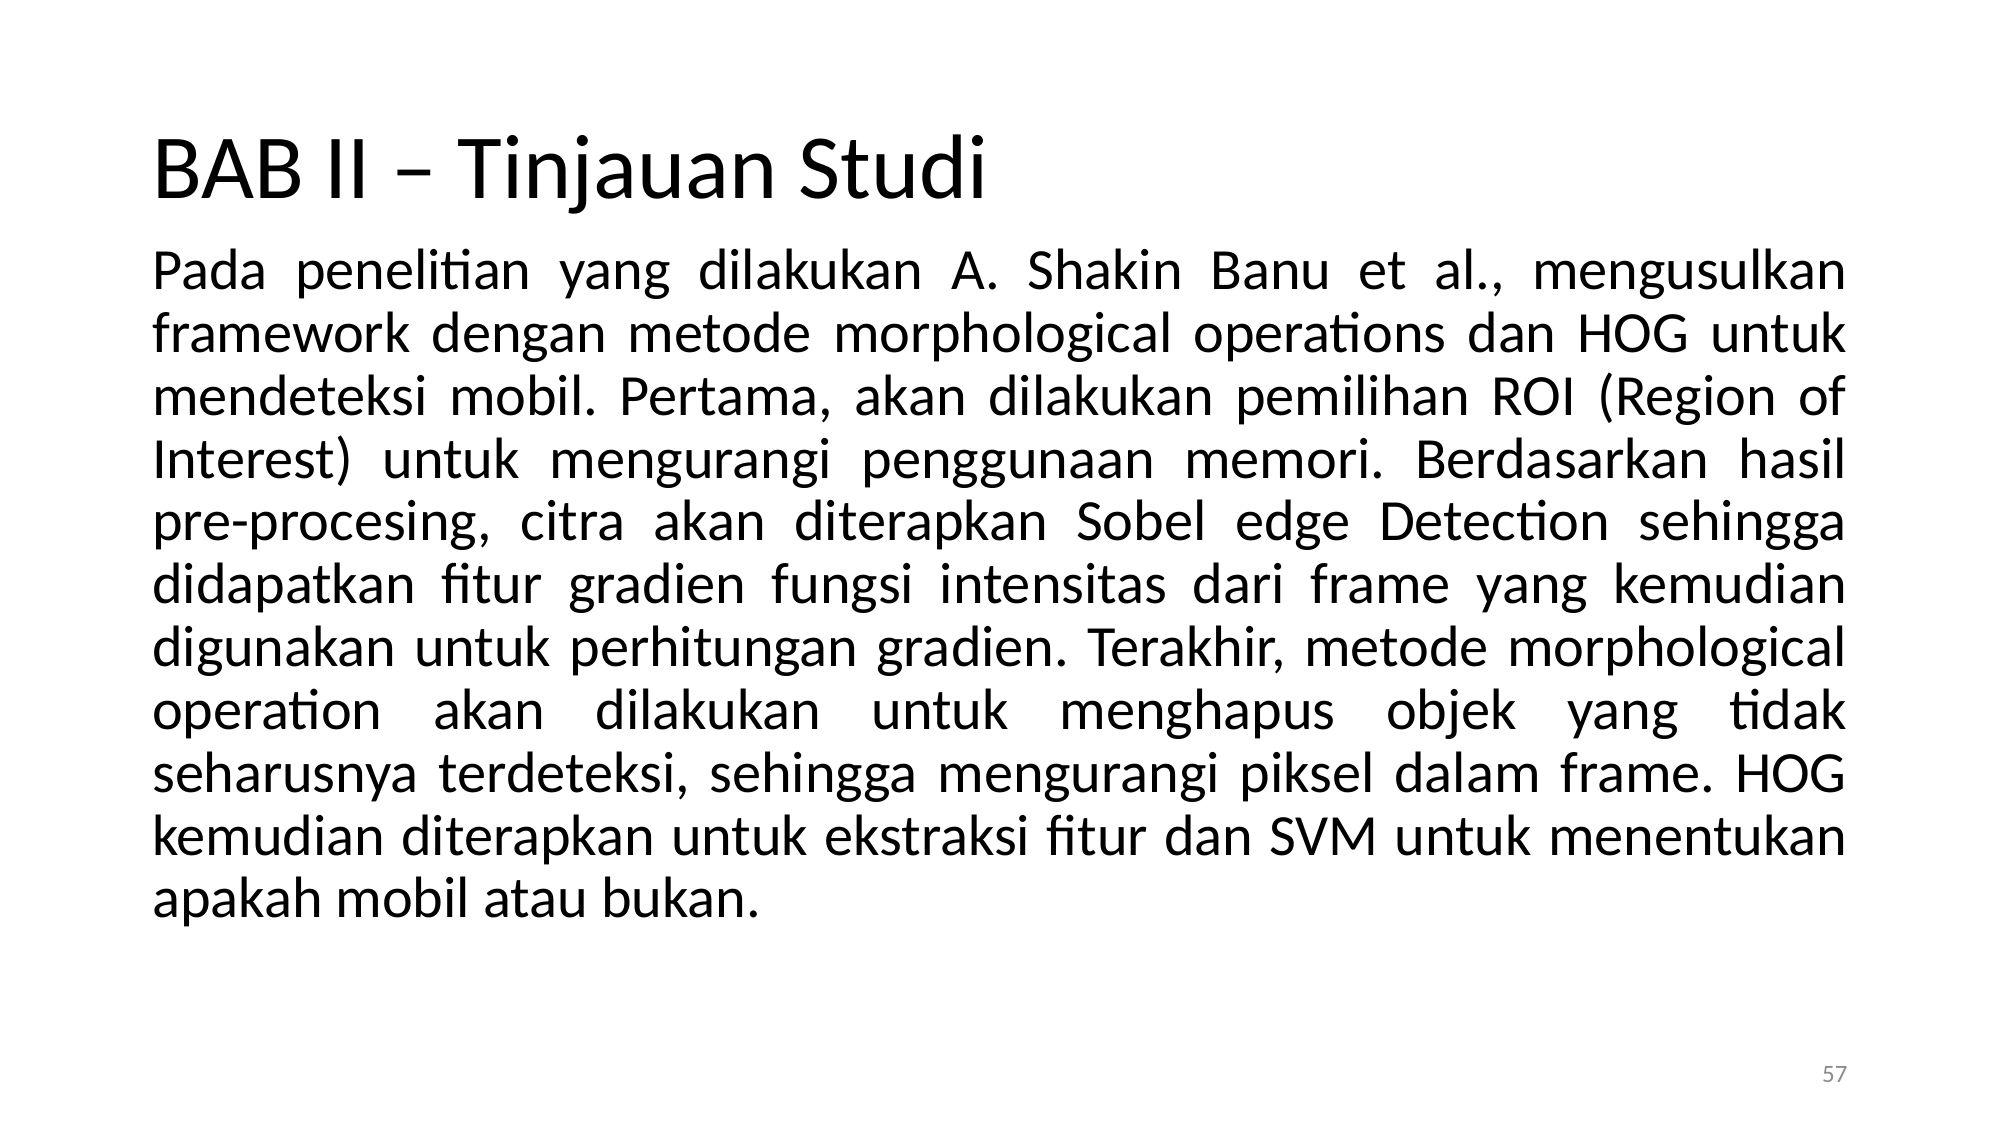

BAB II – Tinjauan Studi
Pada penelitian yang dilakukan A. Shakin Banu et al., mengusulkan framework dengan metode morphological operations dan HOG untuk mendeteksi mobil. Pertama, akan dilakukan pemilihan ROI (Region of Interest) untuk mengurangi penggunaan memori. Berdasarkan hasil pre-procesing, citra akan diterapkan Sobel edge Detection sehingga didapatkan fitur gradien fungsi intensitas dari frame yang kemudian digunakan untuk perhitungan gradien. Terakhir, metode morphological operation akan dilakukan untuk menghapus objek yang tidak seharusnya terdeteksi, sehingga mengurangi piksel dalam frame. HOG kemudian diterapkan untuk ekstraksi fitur dan SVM untuk menentukan apakah mobil atau bukan.
57